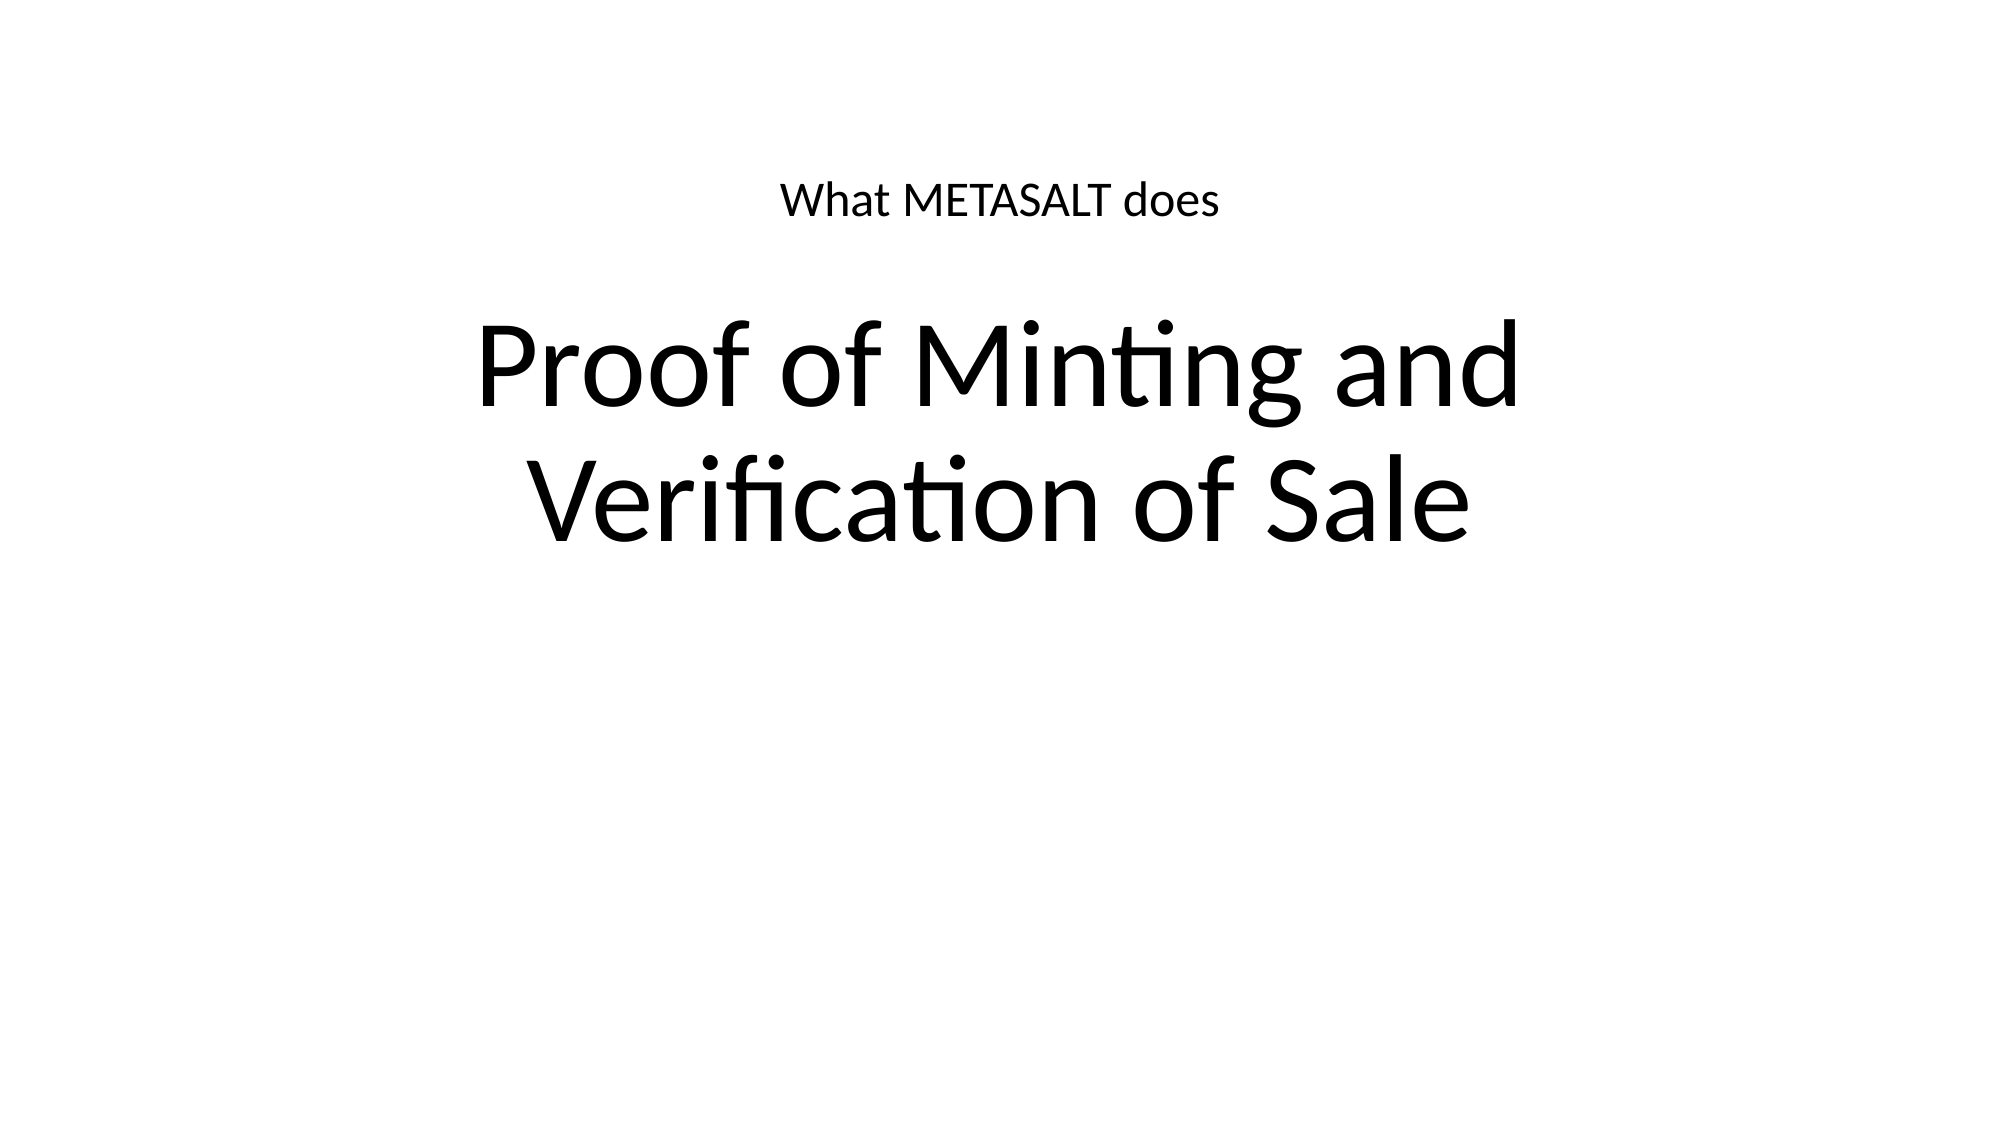

What METASALT does
# Proof of Minting and Verification of Sale